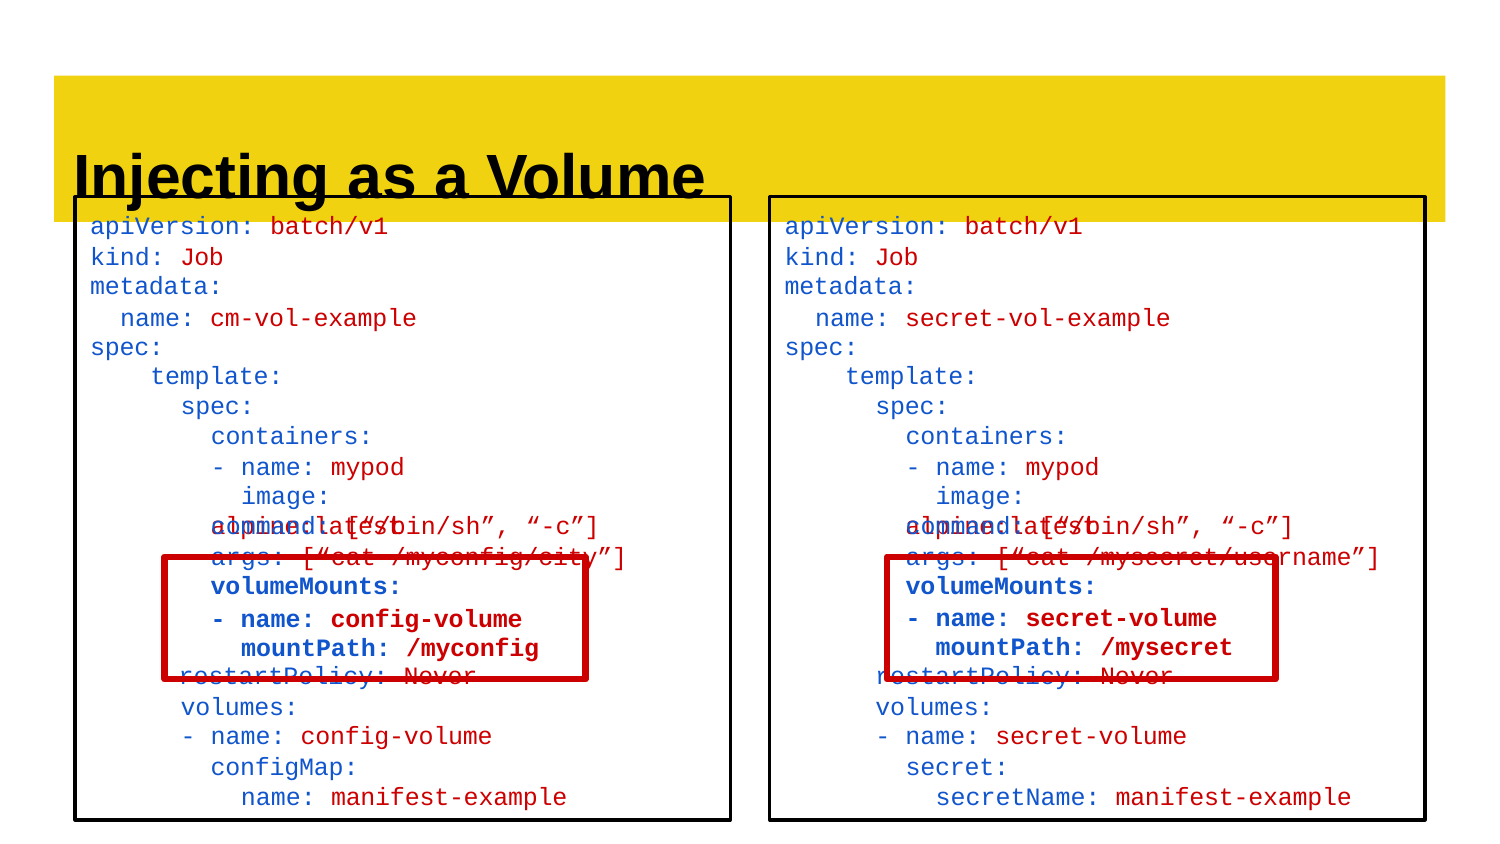

# Injecting as a Volume

apiVersion: batch/v1 kind: Job
metadata:
name: cm-vol-example spec:
template:
spec:
containers:
- name: mypod
image: alpine:latest
apiVersion: batch/v1 kind: Job
metadata:
name: secret-vol-example spec:
template:
spec:
containers:
- name: mypod
image: alpine:latest
command: [“/bin/sh”, “-c”] args: [“cat /myconfig/city”]
command: [“/bin/sh”, “-c”]
args: [“cat /mysecret/username”]

volumeMounts:
- name: config-volume mountPath: /myconfig
restartPolicy: Never
volumeMounts:
- name: secret-volume
mountPath: /mysecret
restartPolicy: Never
volumes:
- name: config-volume
configMap:
name: manifest-example
volumes:
- name: secret-volume
secret:
secretName: manifest-example